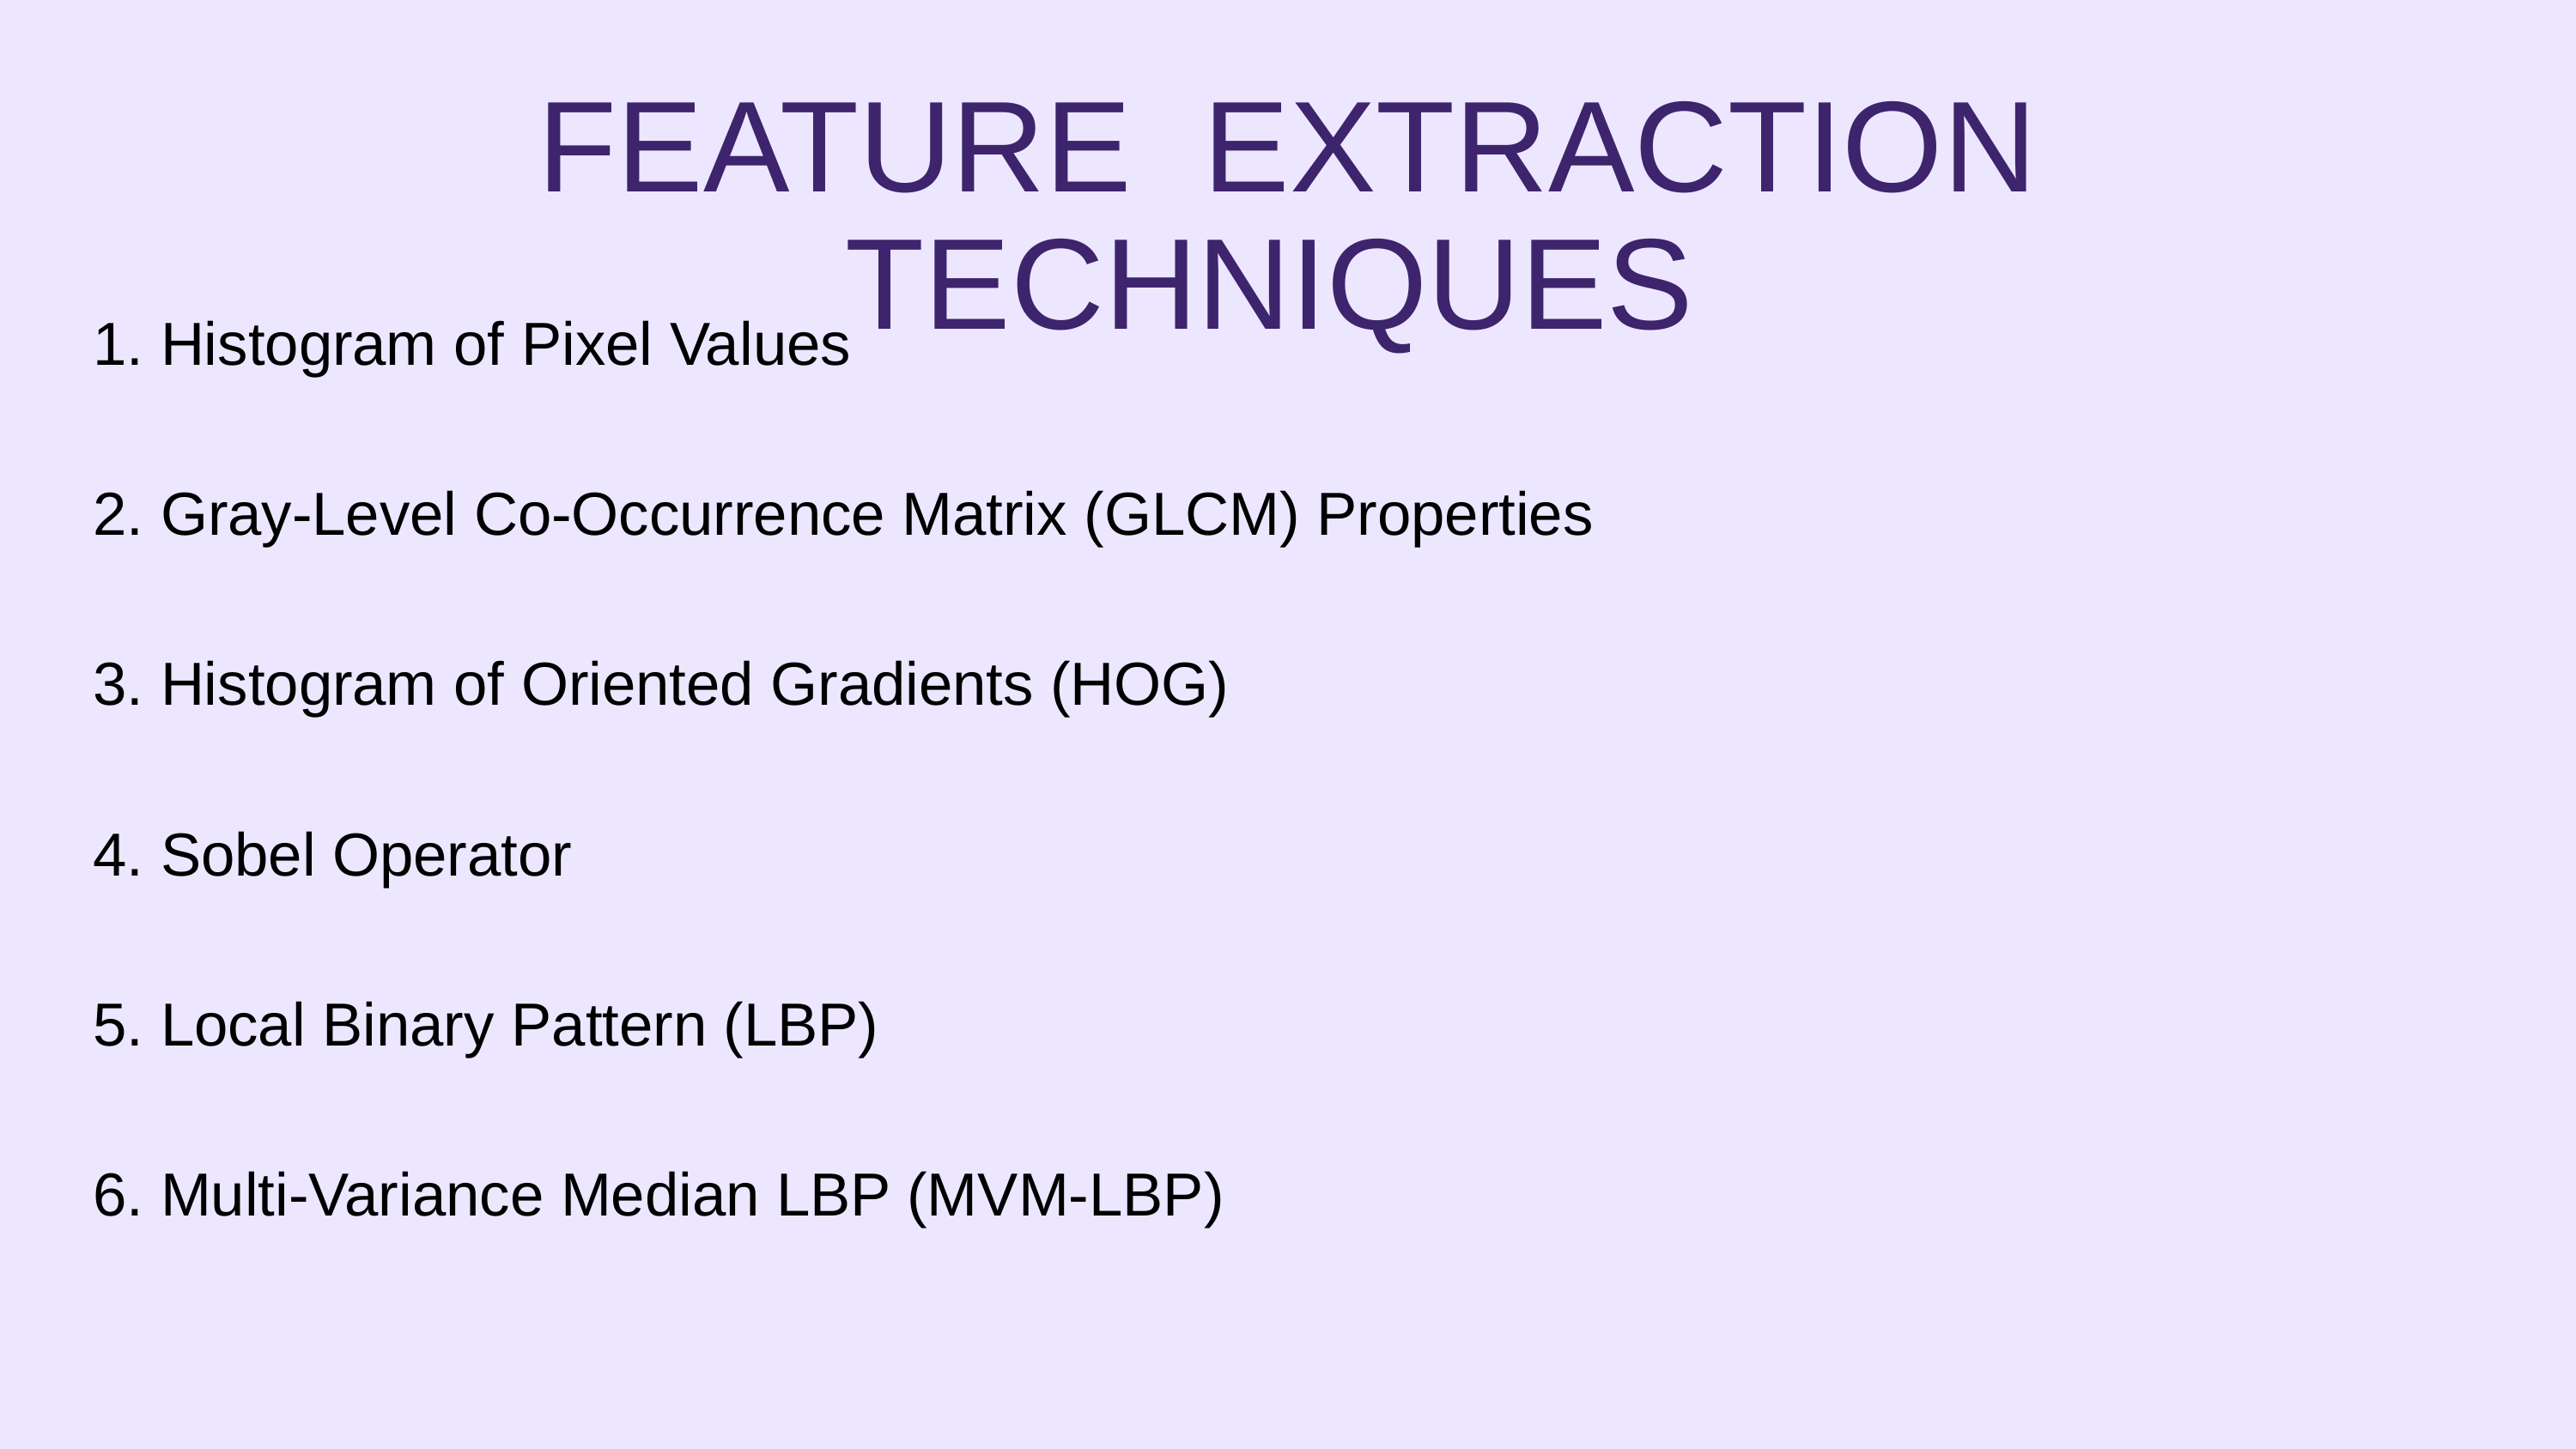

FEATURE  EXTRACTION TECHNIQUES
1. Histogram of Pixel Values

2. Gray-Level Co-Occurrence Matrix (GLCM) Properties

3. Histogram of Oriented Gradients (HOG)

4. Sobel Operator

5. Local Binary Pattern (LBP)

6. Multi-Variance Median LBP (MVM-LBP)